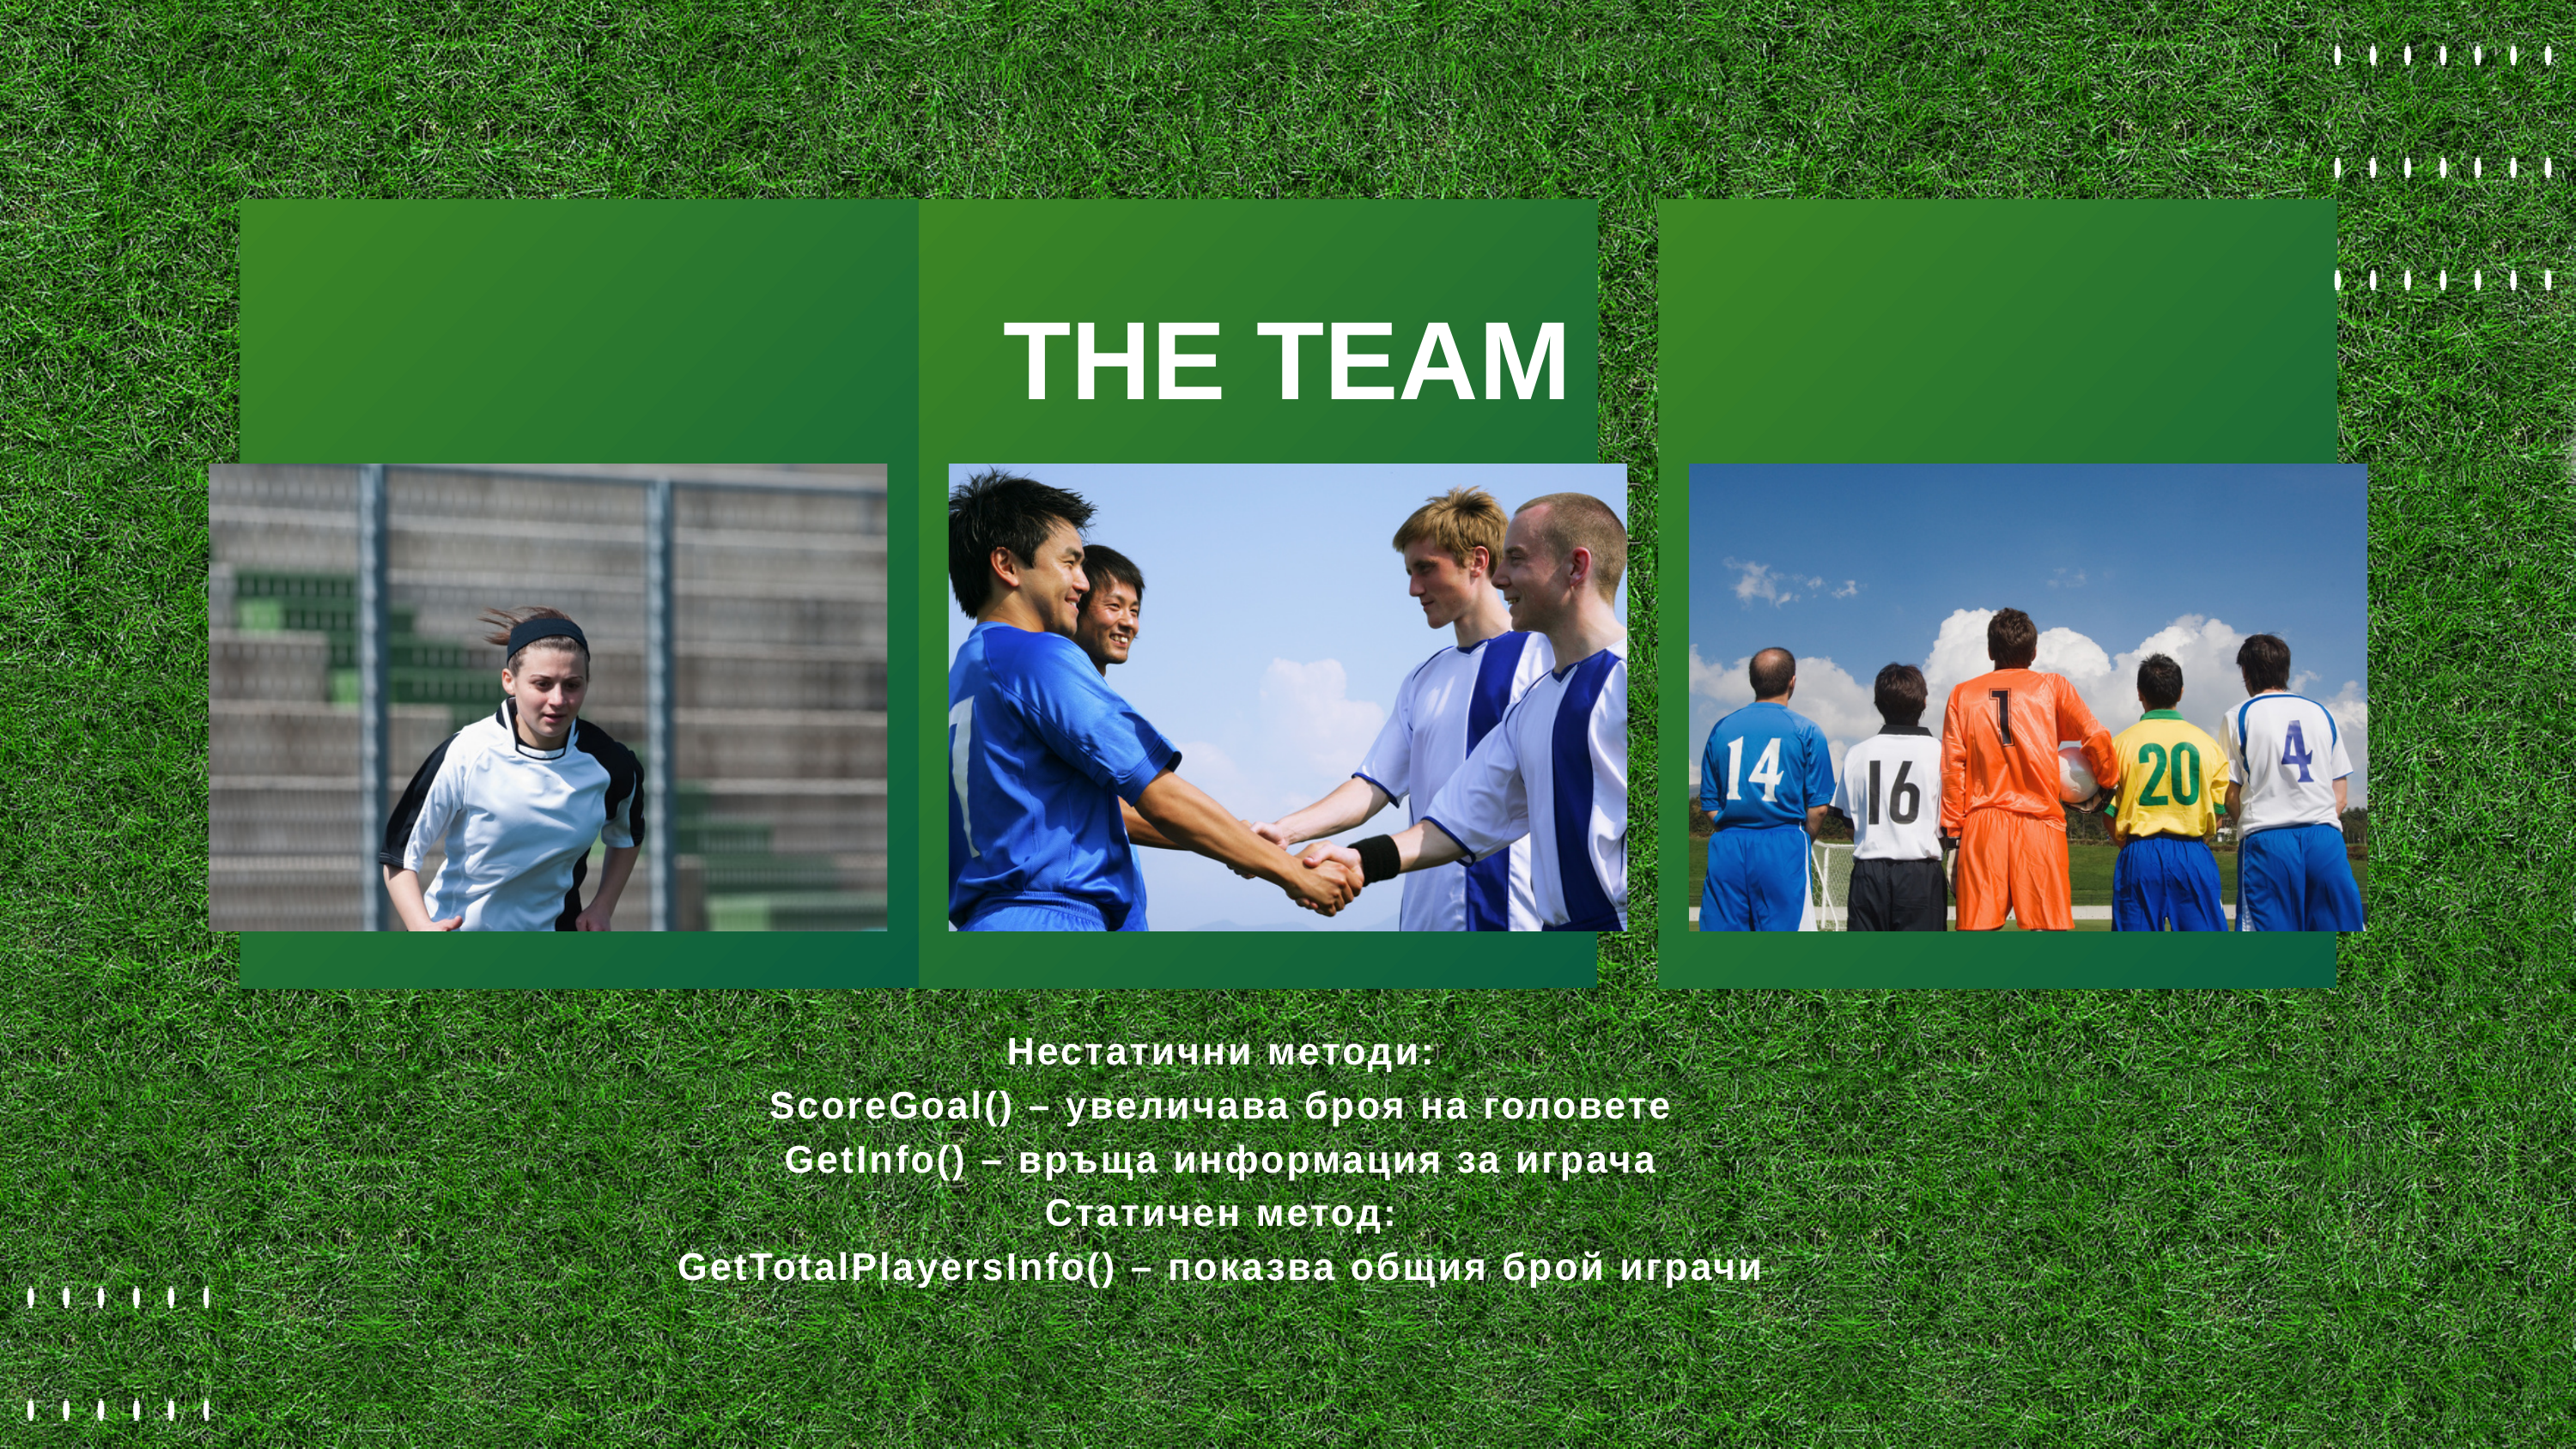

THE TEAM

Нестатични методи:
ScoreGoal() – увеличава броя на головете
GetInfo() – връща информация за играча
Статичен метод:
GetTotalPlayersInfo() – показва общия брой играчи